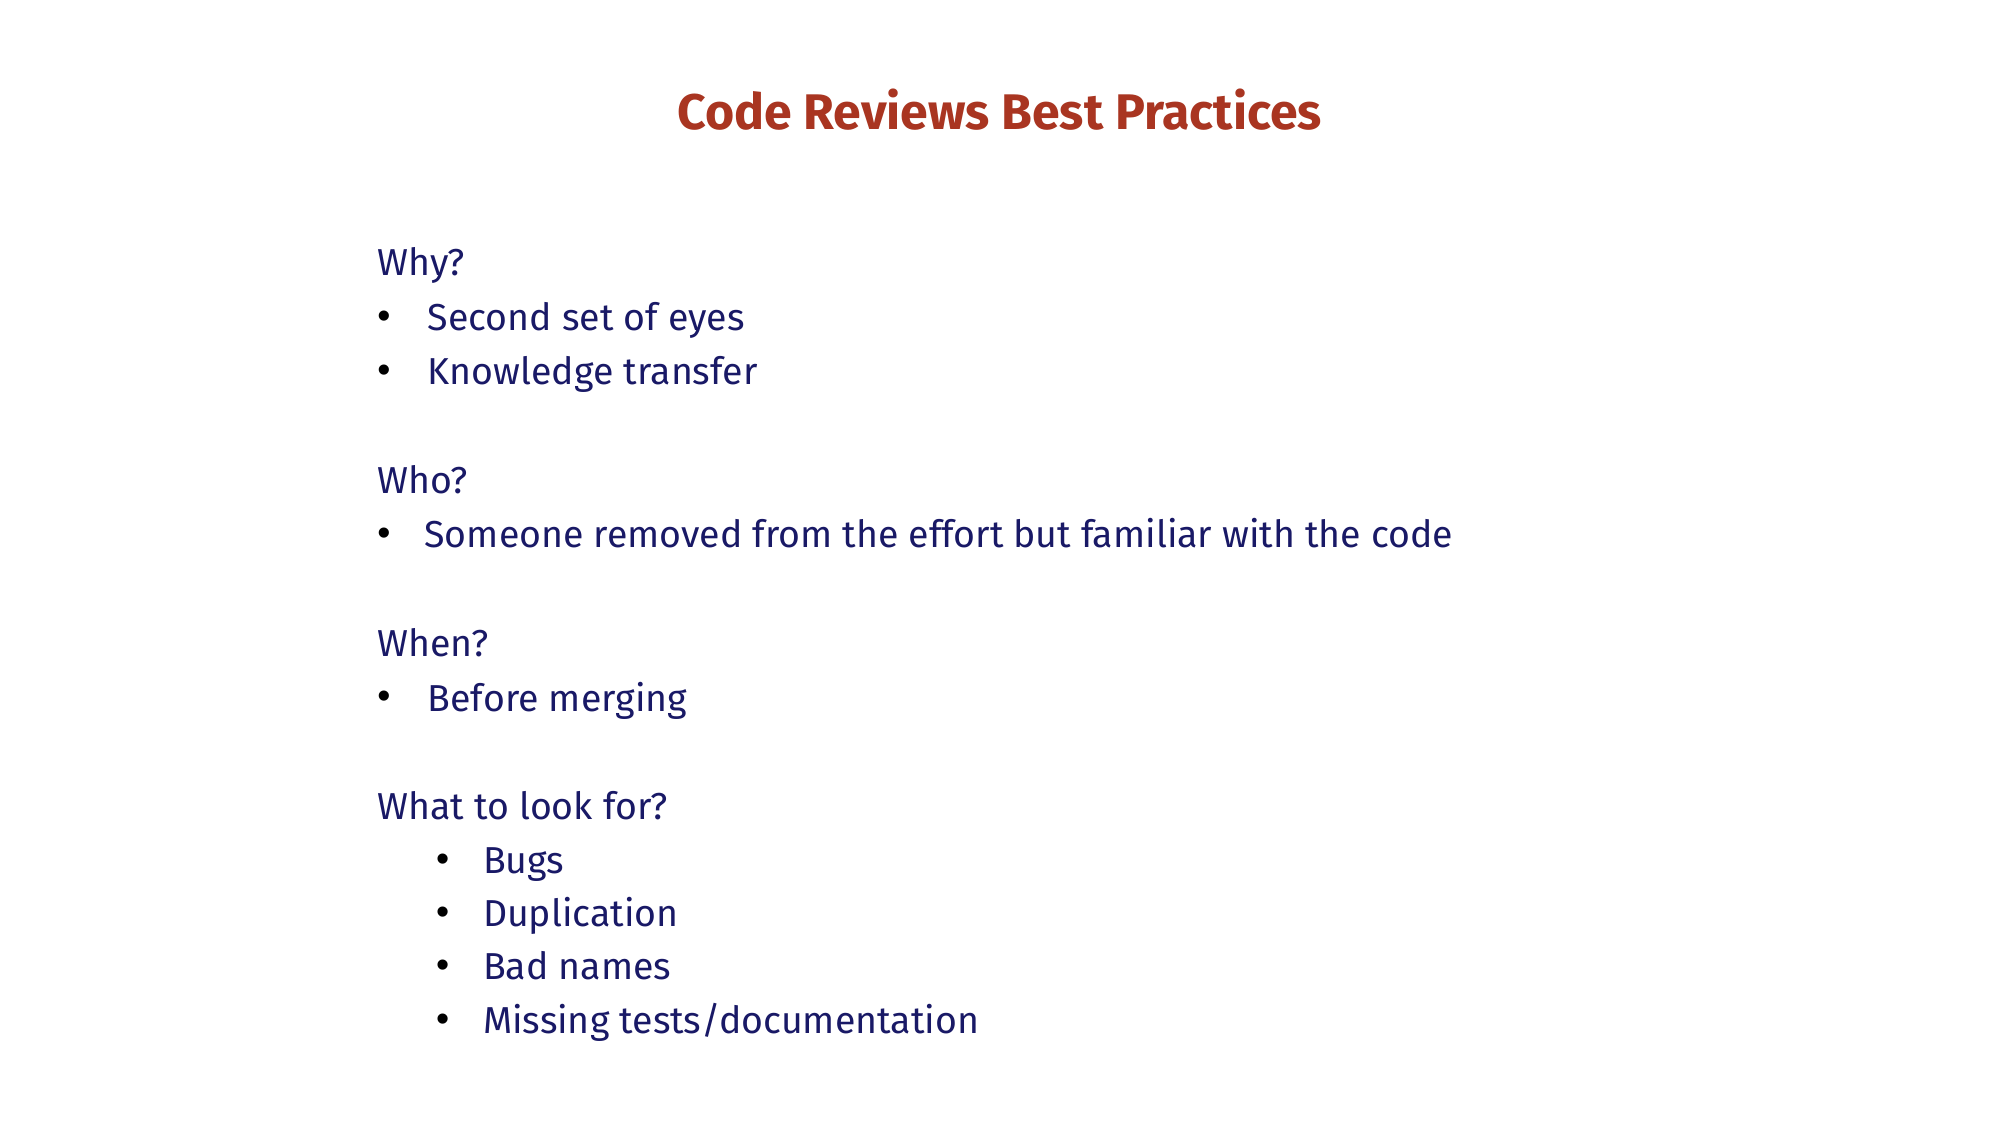

# Code Reviews Best Practices
Why?
Second set of eyes
Knowledge transfer

Who?
Someone removed from the effort but familiar with the code

When?
Before merging

What to look for?
Bugs
Duplication
Bad names
Missing tests/documentation